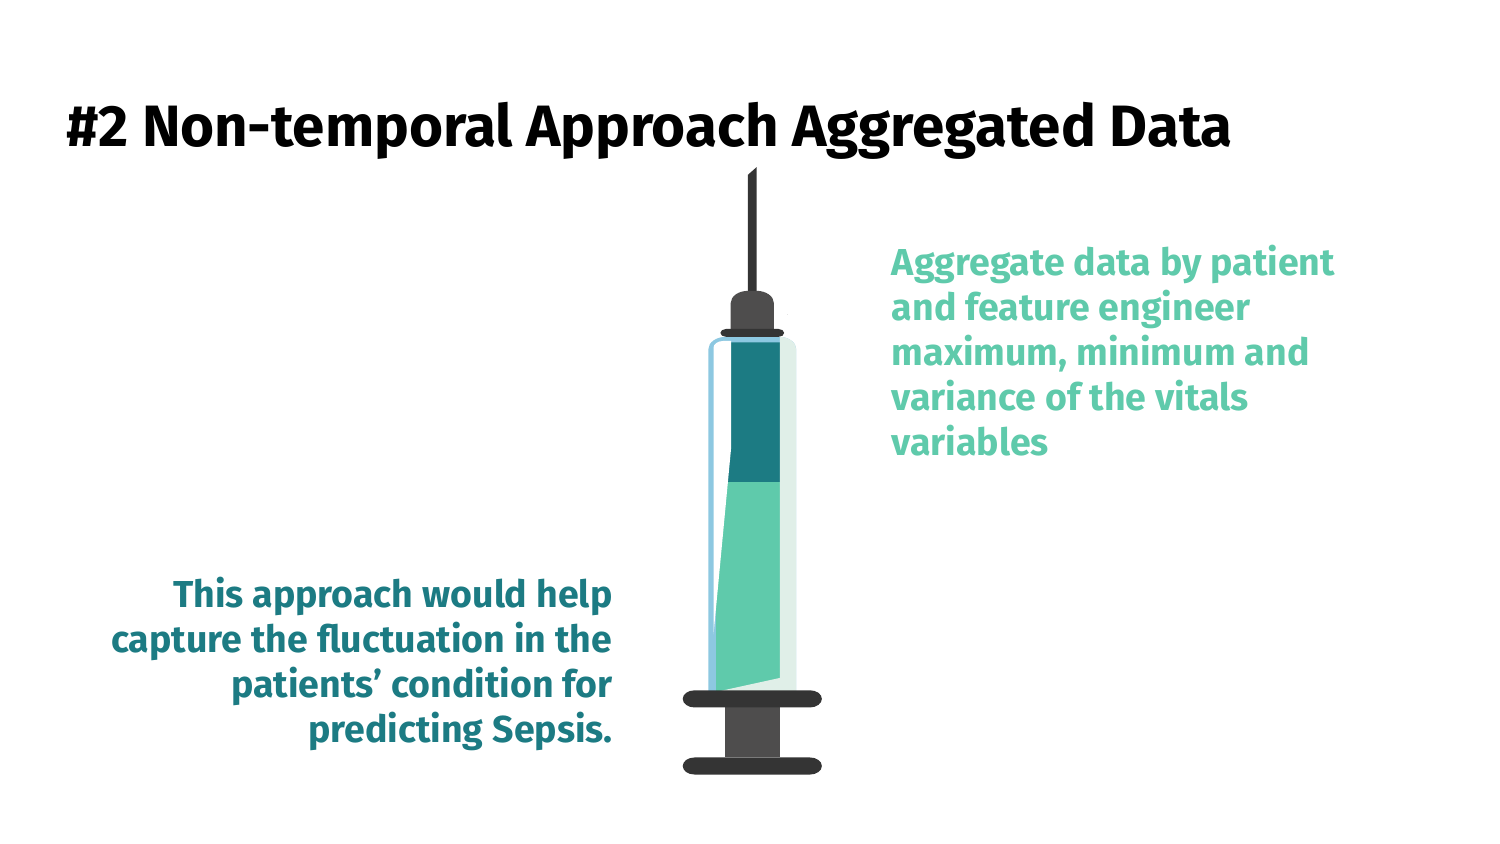

# #2 Non-temporal Approach Aggregated Data

Aggregate data by patient and feature engineer maximum, minimum and variance of the vitals variables

This approach would help capture the fluctuation in the patients’ condition for
predicting Sepsis.